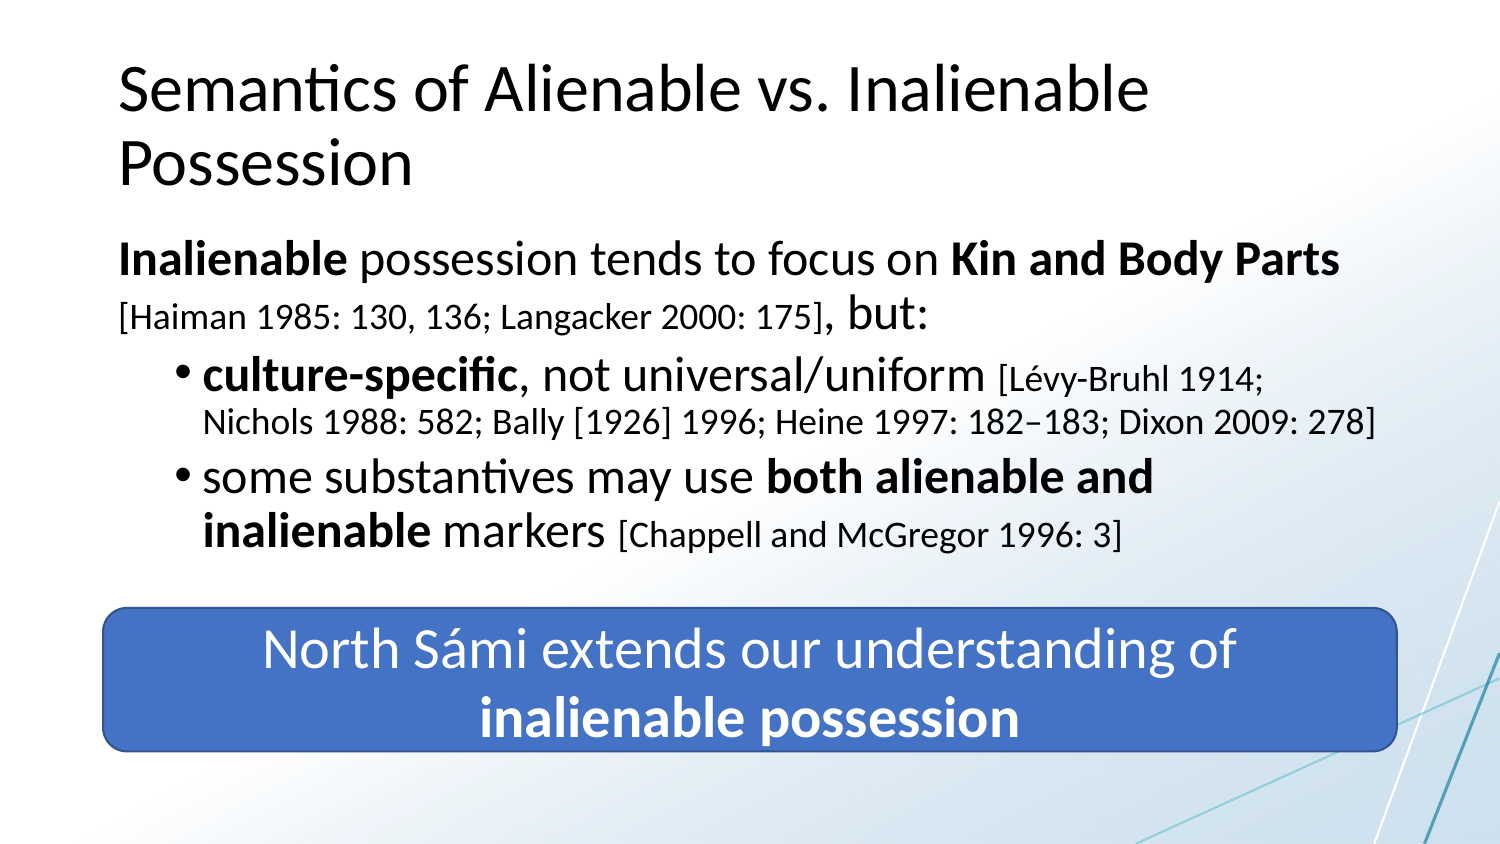

# Semantics of Alienable vs. Inalienable Possession
Inalienable possession tends to focus on Kin and Body Parts [Haiman 1985: 130, 136; Langacker 2000: 175], but:
culture-specific, not universal/uniform [Lévy-Bruhl 1914; Nichols 1988: 582; Bally [1926] 1996; Heine 1997: 182–183; Dixon 2009: 278]
some substantives may use both alienable and inalienable markers [Chappell and McGregor 1996: 3]

North Sámi extends our understanding of inalienable possession